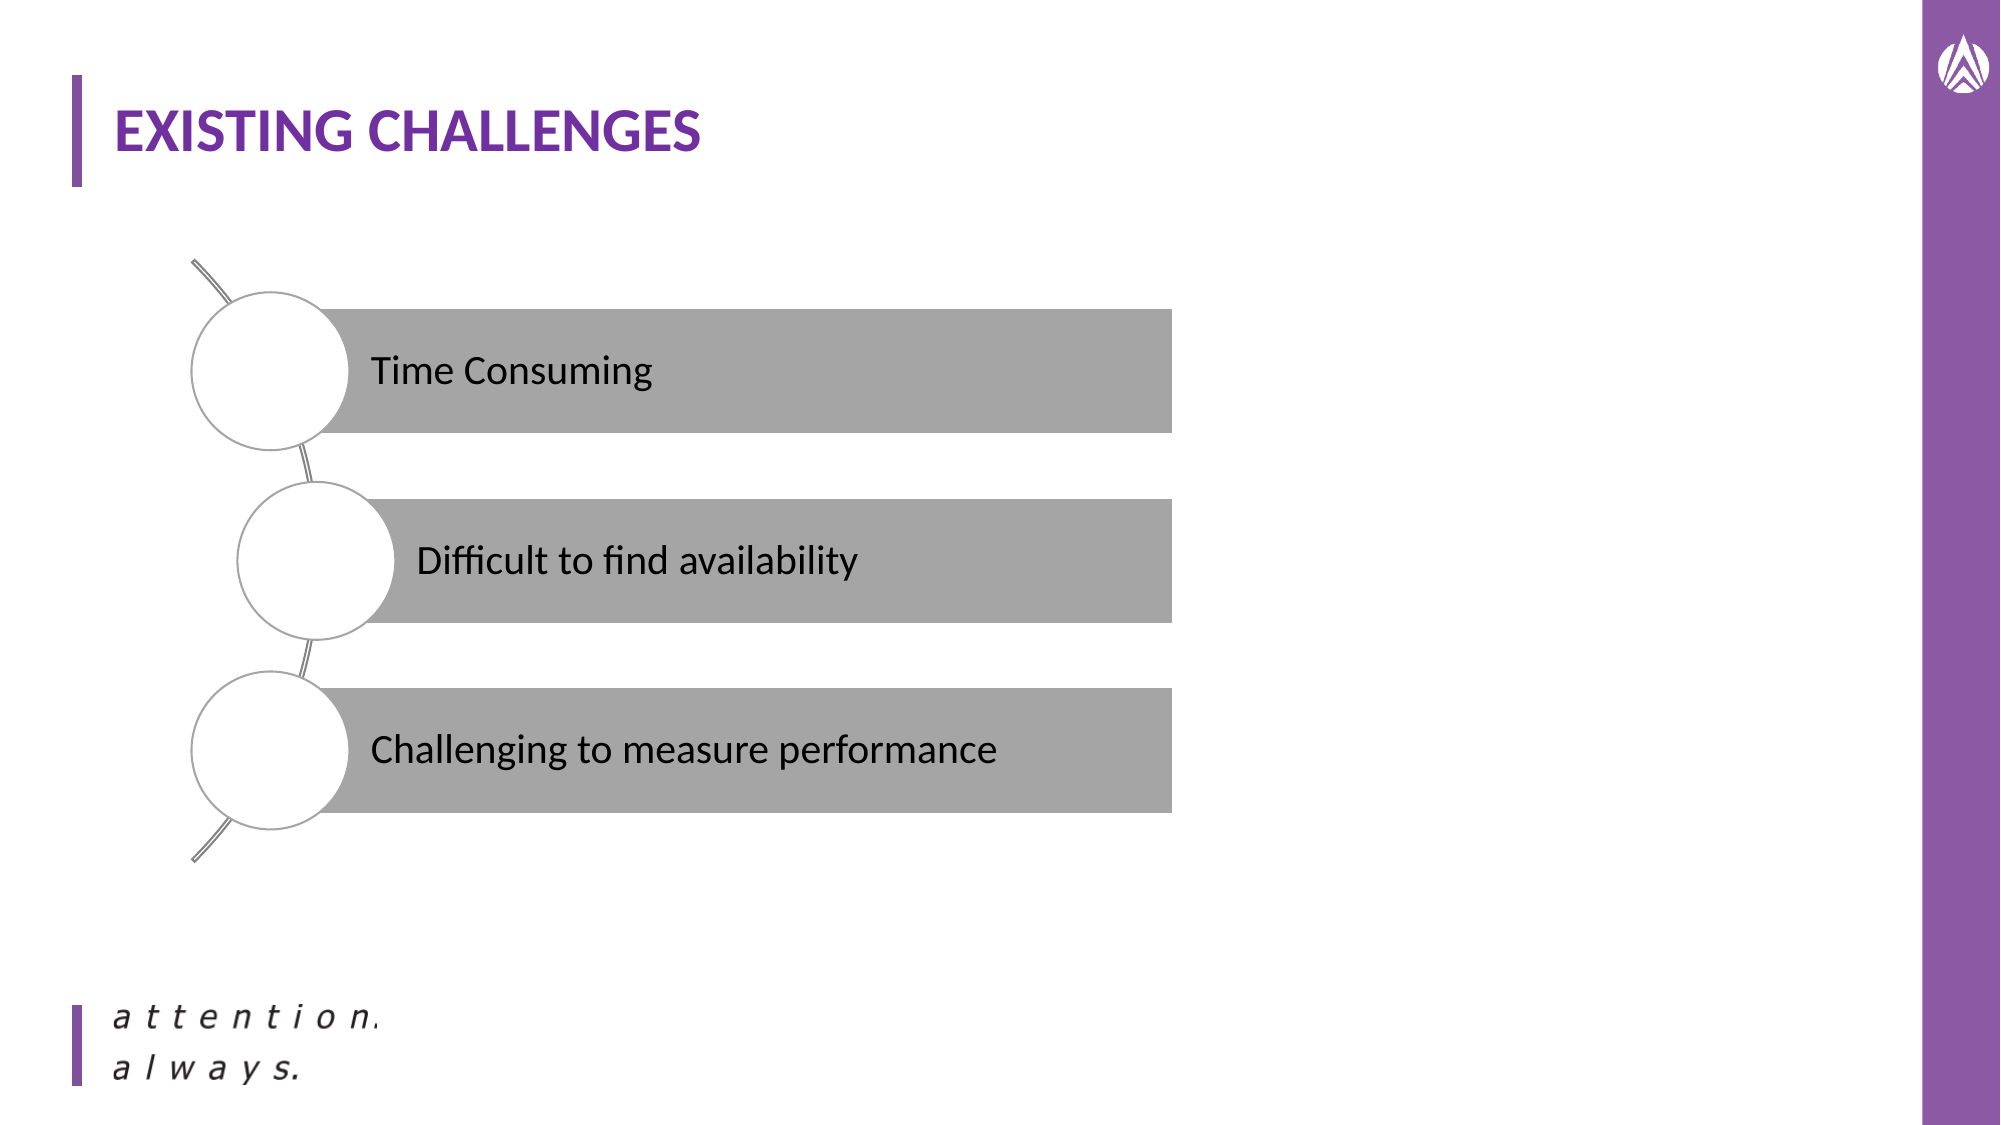

# EXISTING CHALLENGES​
Time Consuming​
Difficult to find availability
Challenging to measure performance